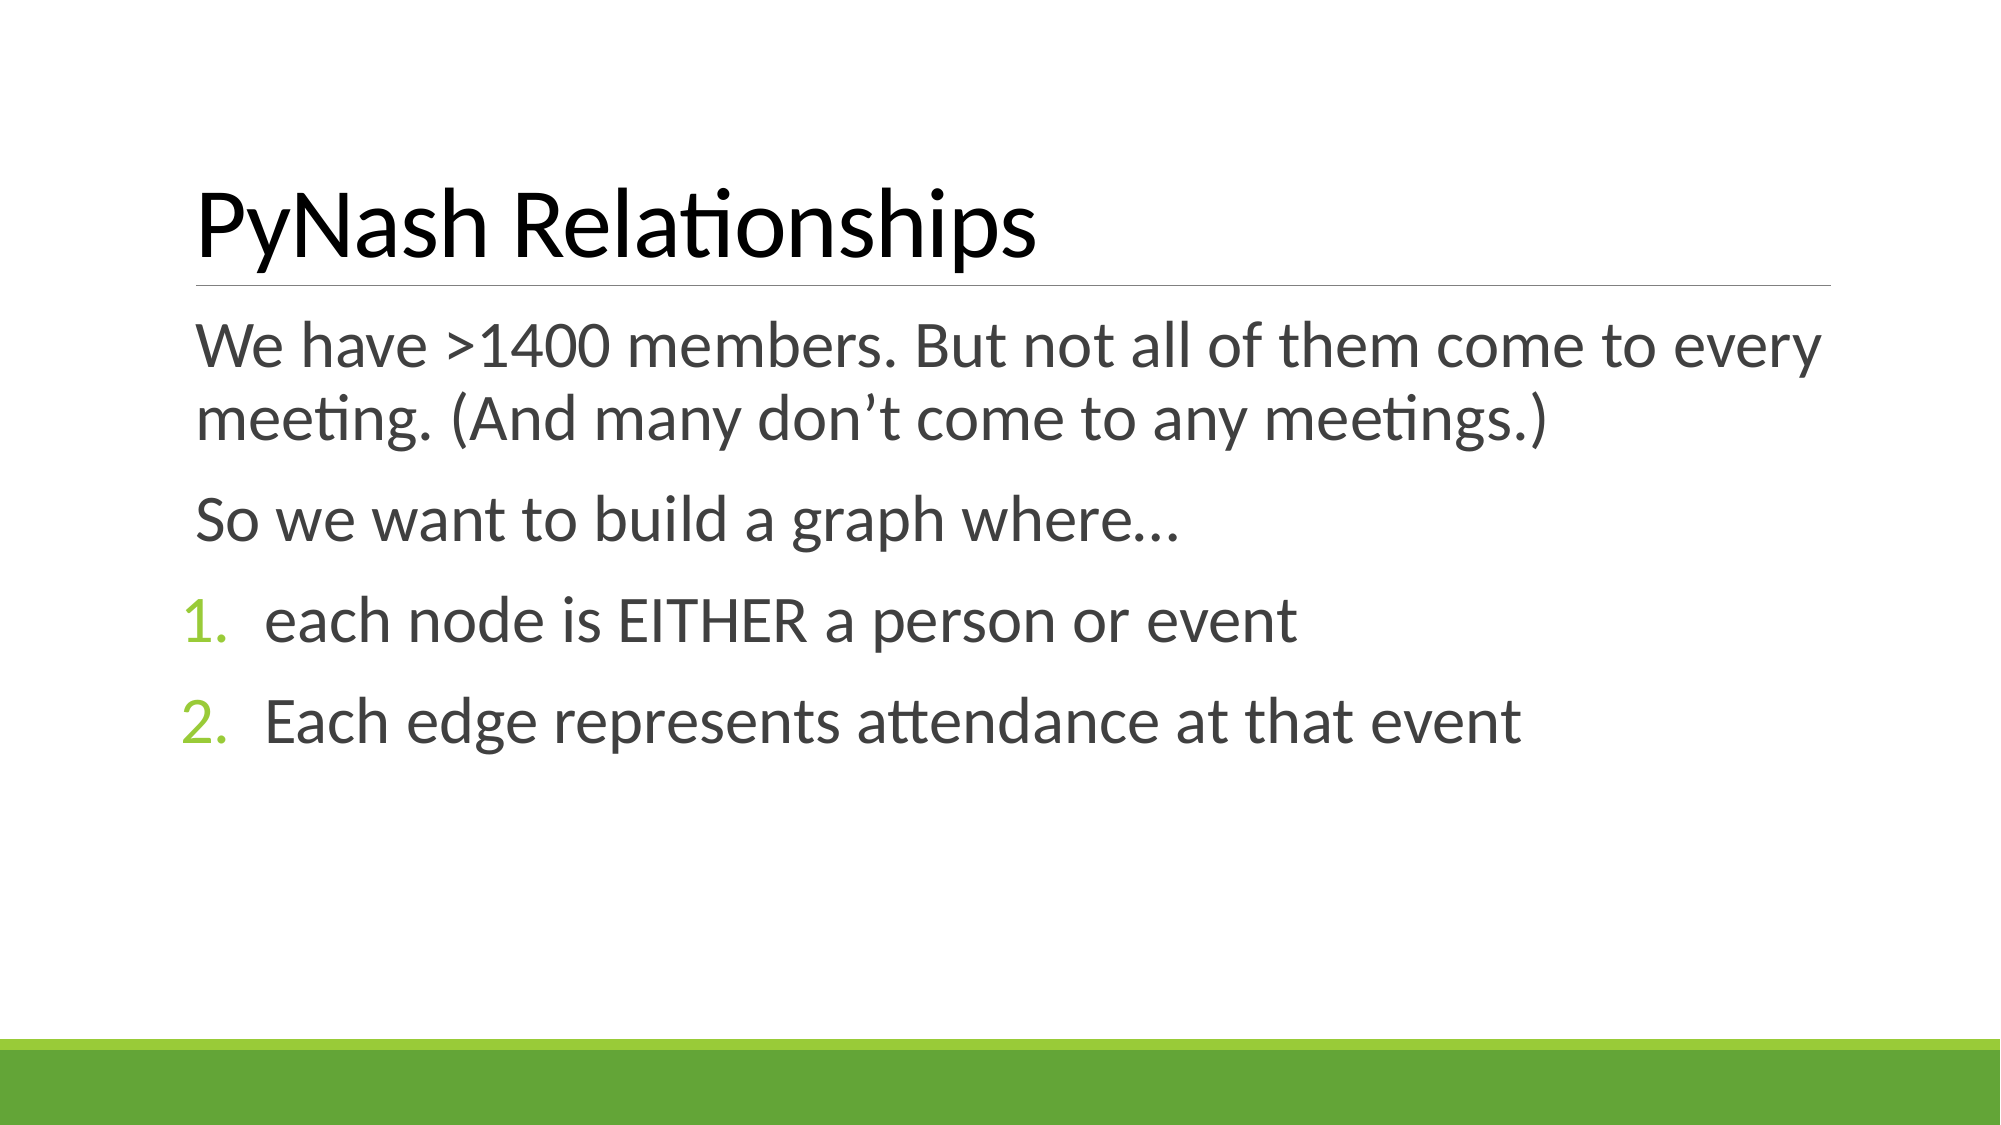

# PyNash Relationships
We have >1400 members. But not all of them come to every meeting. (And many don’t come to any meetings.)
So we want to build a graph where…
each node is EITHER a person or event
Each edge represents attendance at that event